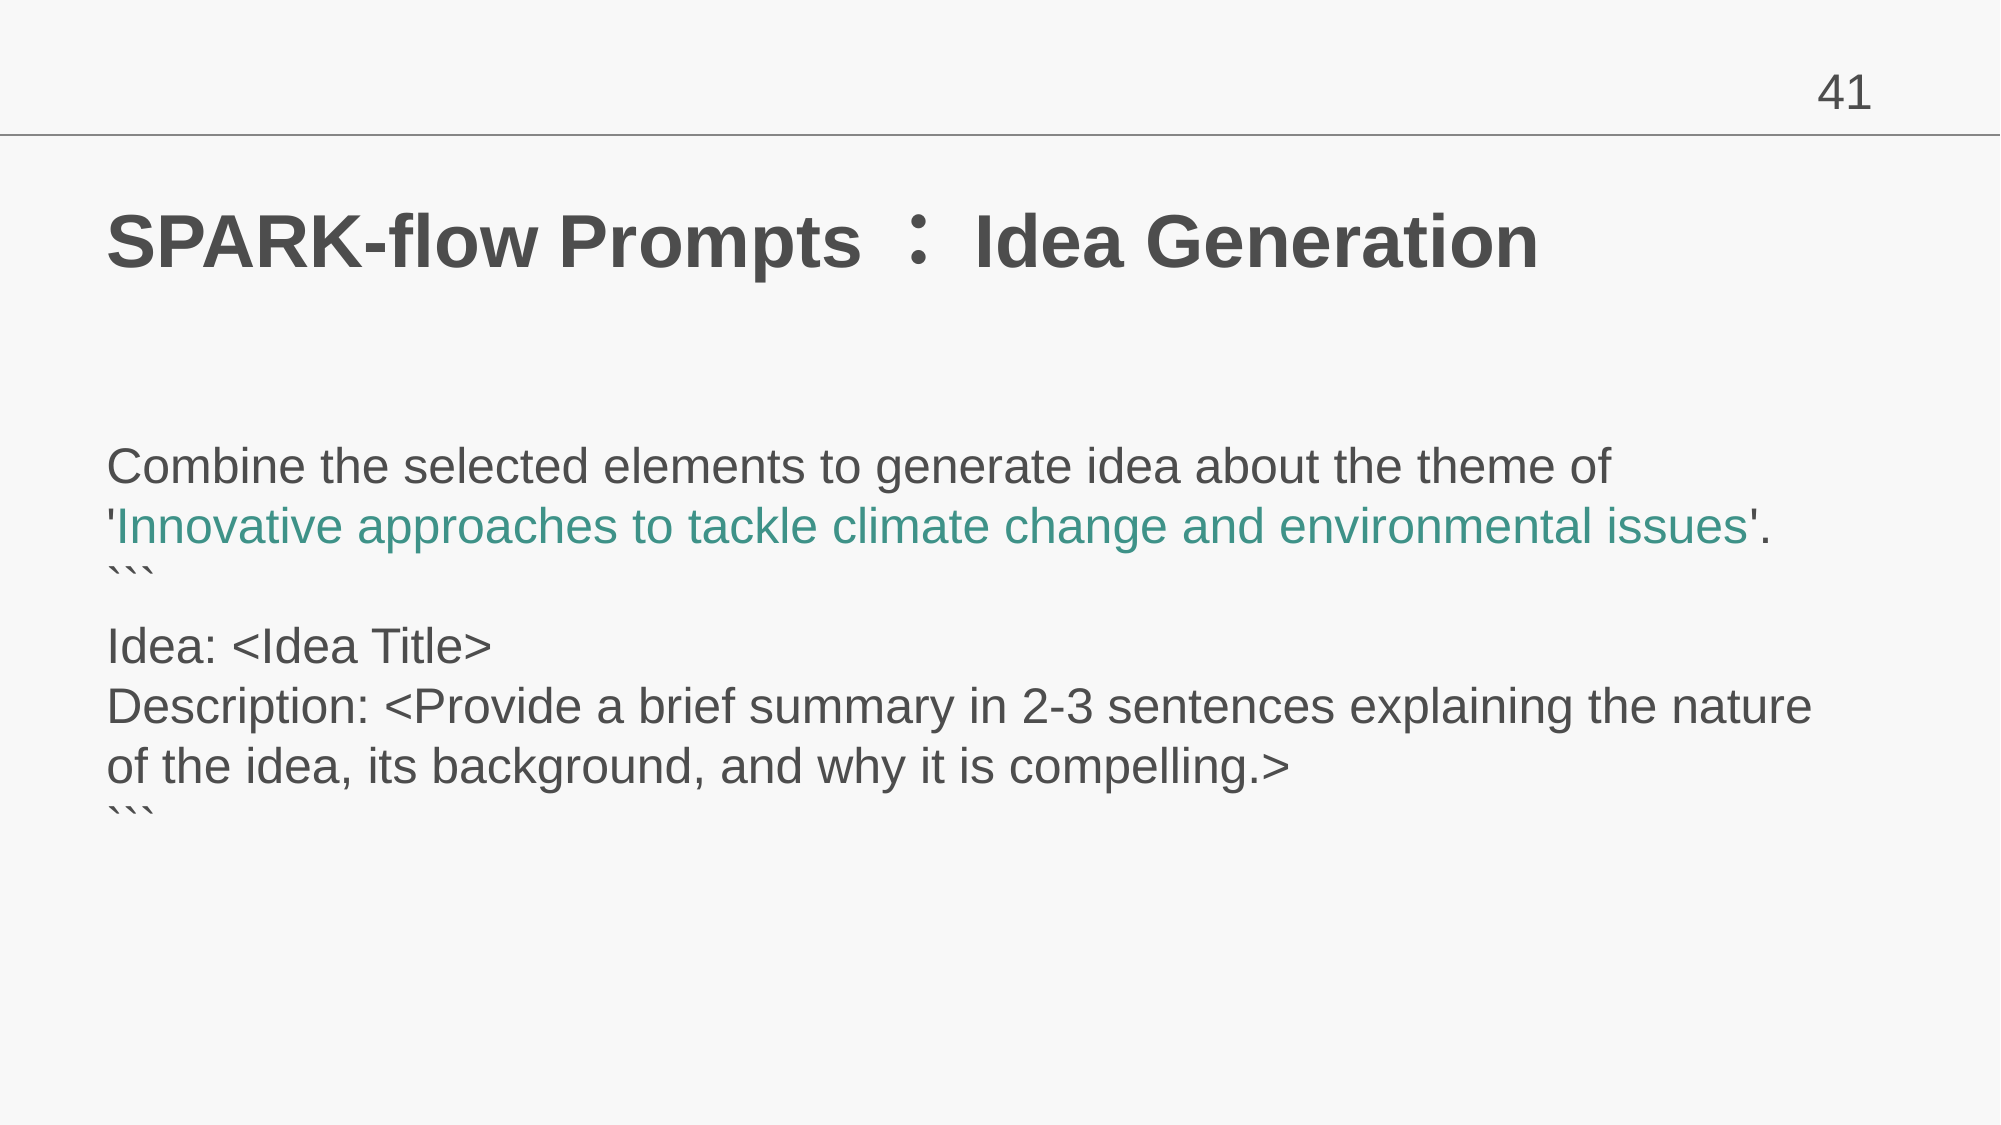

# SPARK-flow Prompts：Idea Generation
Combine the selected elements to generate idea about the theme of 'Innovative approaches to tackle climate change and environmental issues'.
```
Idea: <Idea Title>
Description: <Provide a brief summary in 2-3 sentences explaining the nature of the idea, its background, and why it is compelling.>
```